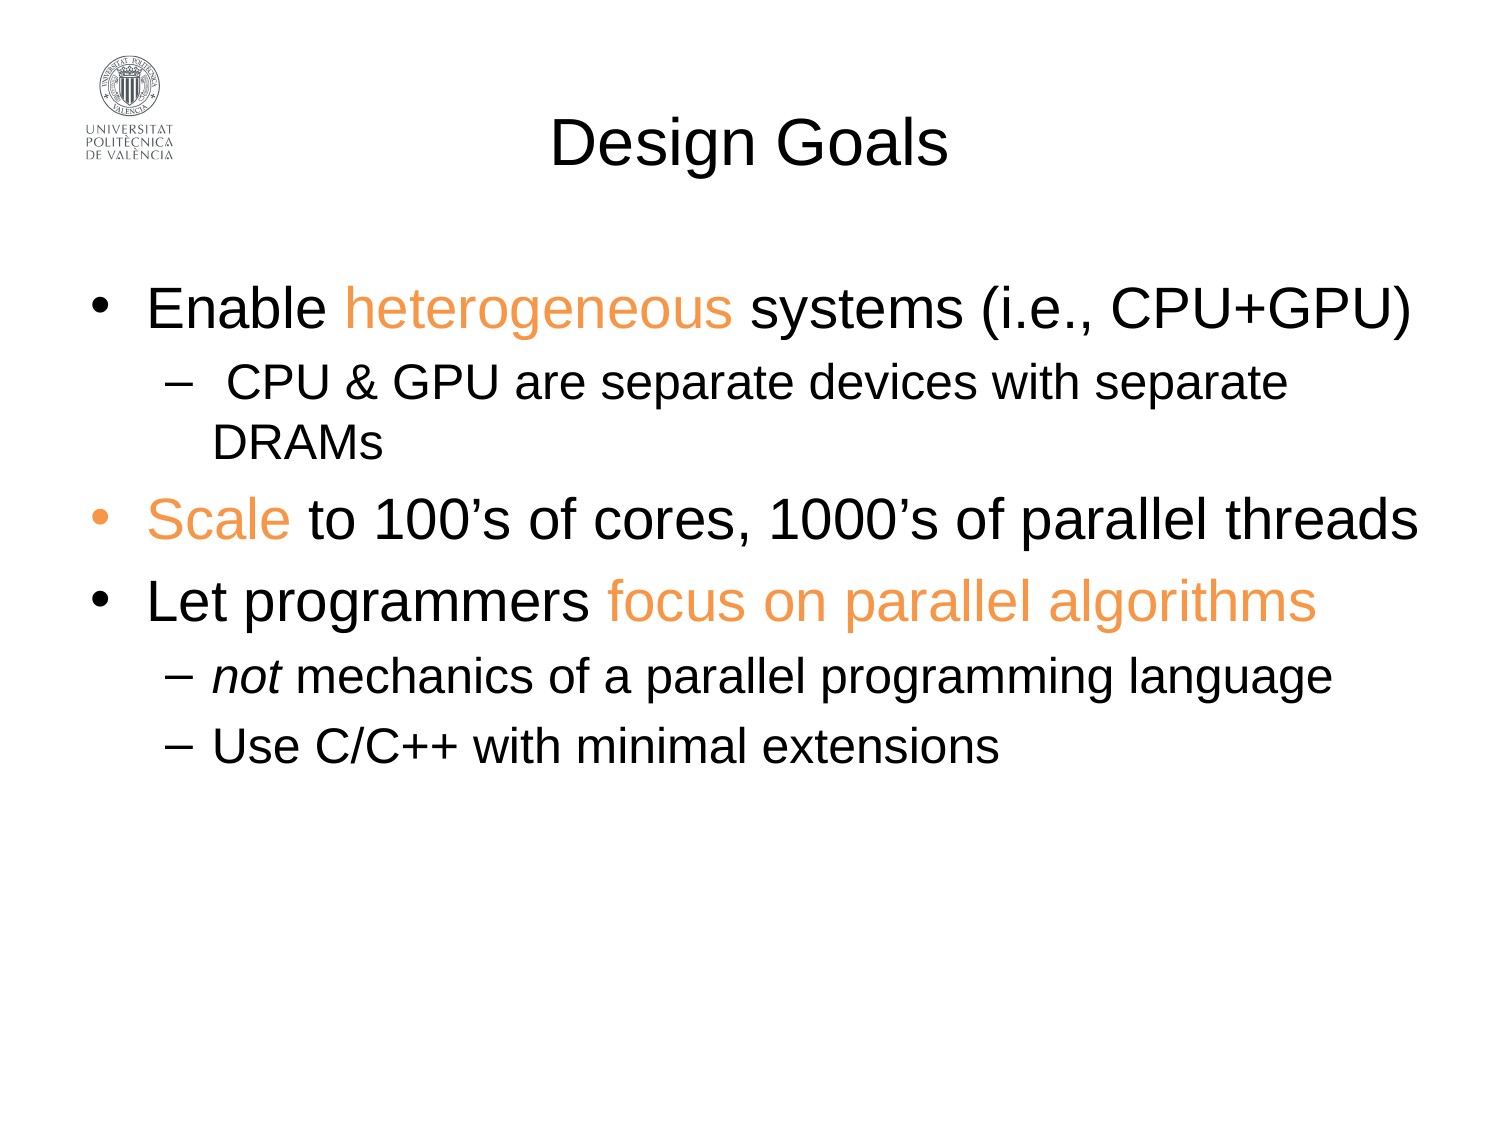

# Design Goals
Enable heterogeneous systems (i.e., CPU+GPU)
 CPU & GPU are separate devices with separate DRAMs
Scale to 100’s of cores, 1000’s of parallel threads
Let programmers focus on parallel algorithms
not mechanics of a parallel programming language
Use C/C++ with minimal extensions